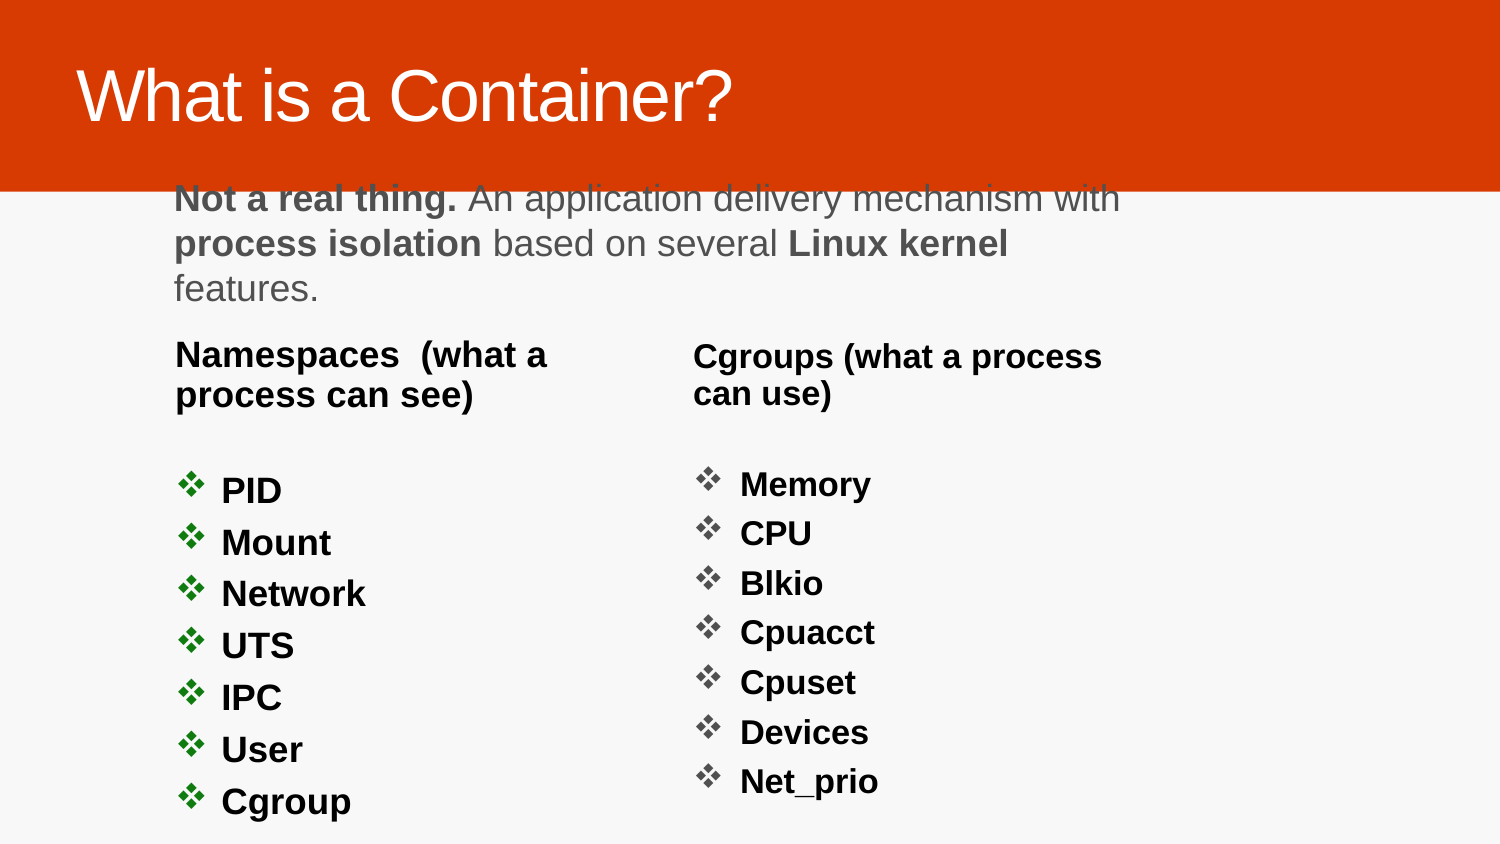

# What is a Container?
Not a real thing. An application delivery mechanism with process isolation based on several Linux kernel features.
Namespaces  (what a process can see)
PID
Mount
Network
UTS
IPC
User
Cgroup
Cgroups (what a process can use)
Memory
CPU
Blkio
Cpuacct
Cpuset
Devices
Net_prio